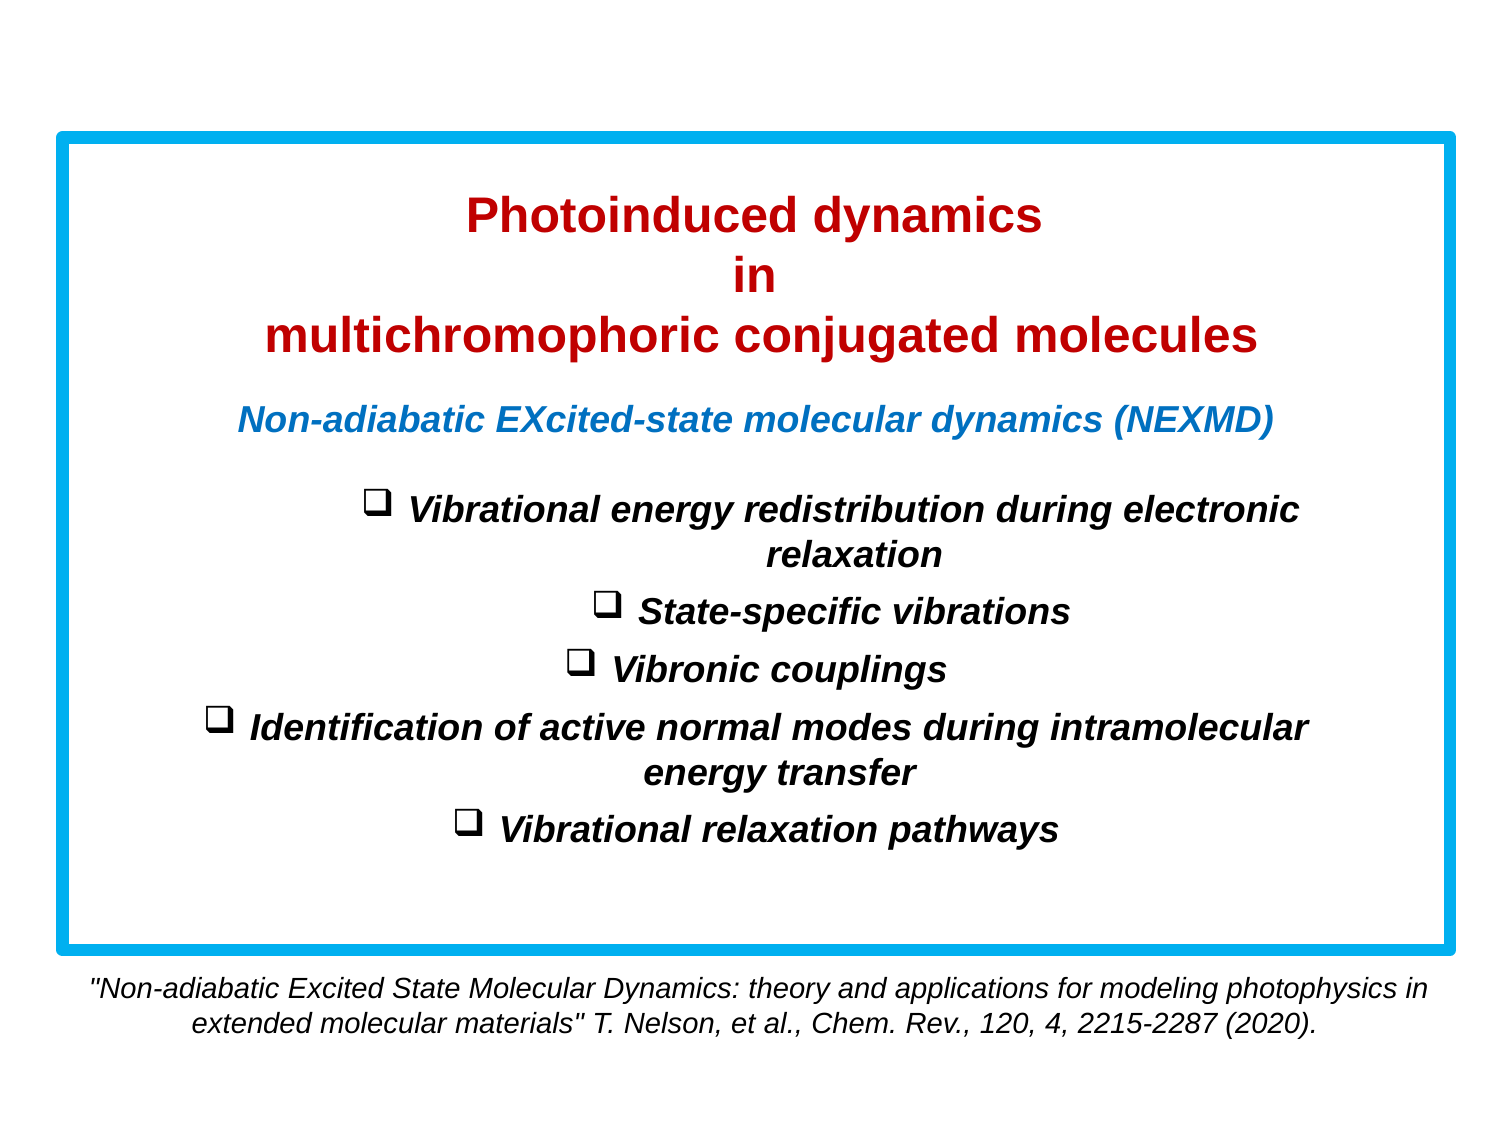

Photoinduced dynamics
in
multichromophoric conjugated molecules
Non-adiabatic EXcited-state molecular dynamics (NEXMD)

Vibrational energy redistribution during electronic relaxation
State-specific vibrations
Vibronic couplings
Identification of active normal modes during intramolecular energy transfer
Vibrational relaxation pathways
"Non-adiabatic Excited State Molecular Dynamics: theory and applications for modeling photophysics in extended molecular materials" T. Nelson, et al., Chem. Rev., 120, 4, 2215-2287 (2020).